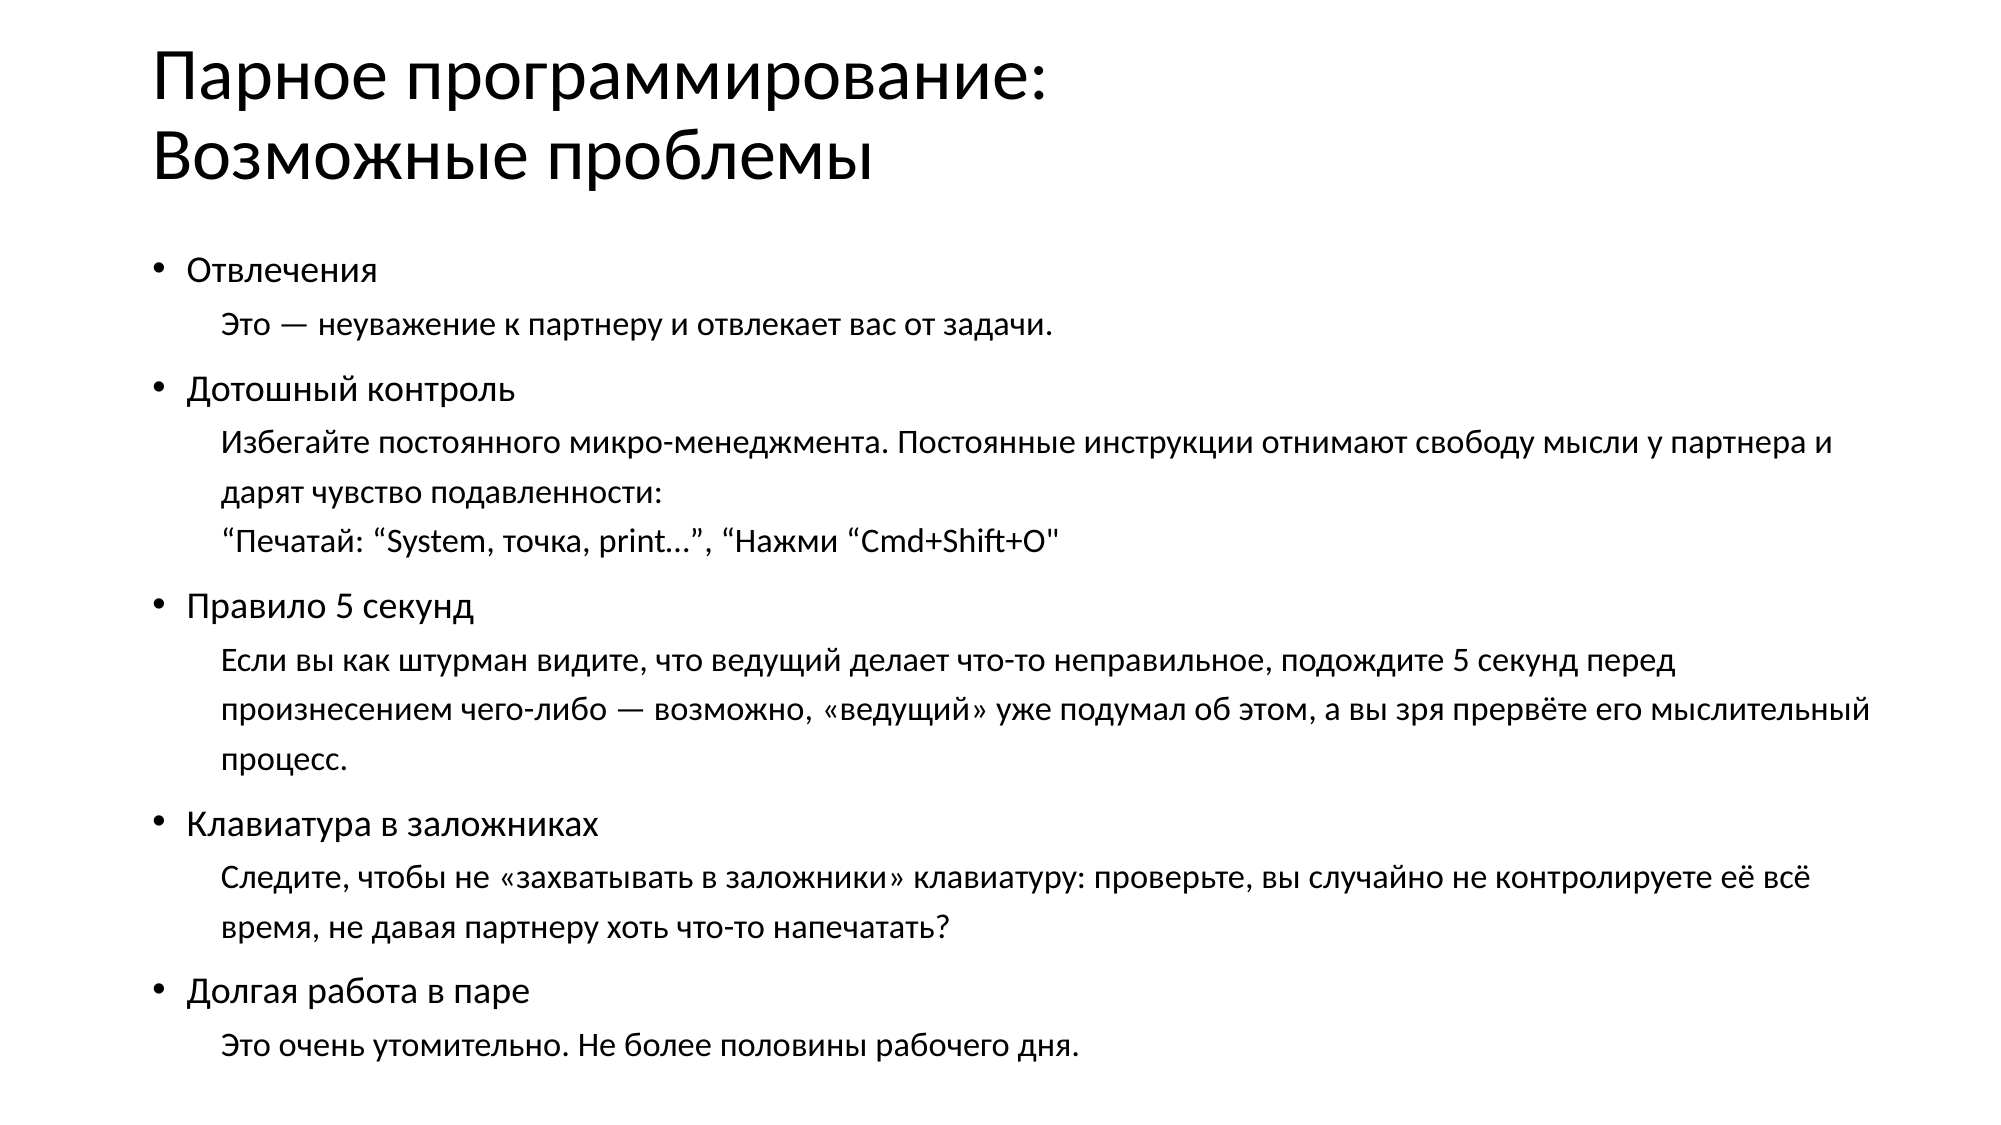

# Парное программирование: Возможные проблемы
Отвлечения
Это — неуважение к партнеру и отвлекает вас от задачи.
Дотошный контроль
Избегайте постоянного микро-менеджмента. Постоянные инструкции отнимают свободу мысли у партнера и дарят чувство подавленности:
“Печатай: “System, точка, print…”, “Нажми “Cmd+Shift+O"
Правило 5 секунд
Если вы как штурман видите, что ведущий делает что-то неправильное, подождите 5 секунд перед произнесением чего-либо — возможно, «ведущий» уже подумал об этом, а вы зря прервёте его мыслительный процесс.
Клавиатура в заложниках
Следите, чтобы не «захватывать в заложники» клавиатуру: проверьте, вы случайно не контролируете её всё время, не давая партнеру хоть что-то напечатать?
Долгая работа в паре
Это очень утомительно. Не более половины рабочего дня.